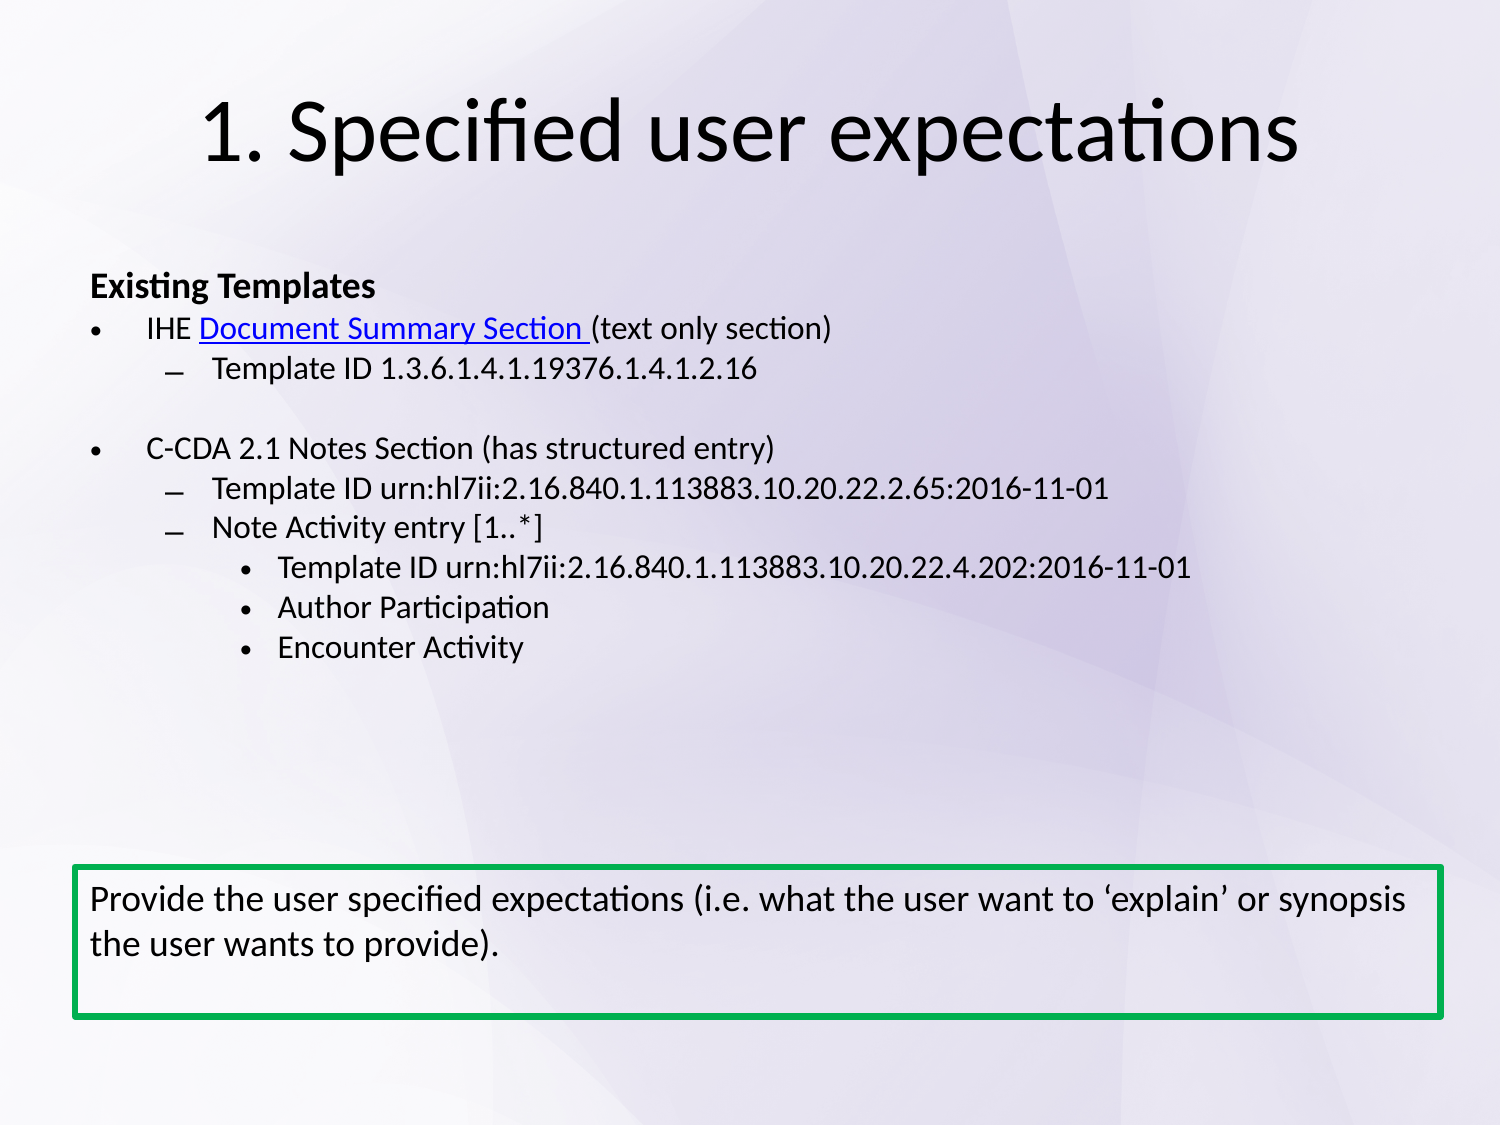

# 1. Specified user expectations
Existing Templates
IHE Document Summary Section (text only section)
Template ID 1.3.6.1.4.1.19376.1.4.1.2.16

C-CDA 2.1 Notes Section (has structured entry)
Template ID urn:hl7ii:2.16.840.1.113883.10.20.22.2.65:2016-11-01
Note Activity entry [1..*]
Template ID urn:hl7ii:2.16.840.1.113883.10.20.22.4.202:2016-11-01
Author Participation
Encounter Activity
Provide the user specified expectations (i.e. what the user want to ‘explain’ or synopsis the user wants to provide).